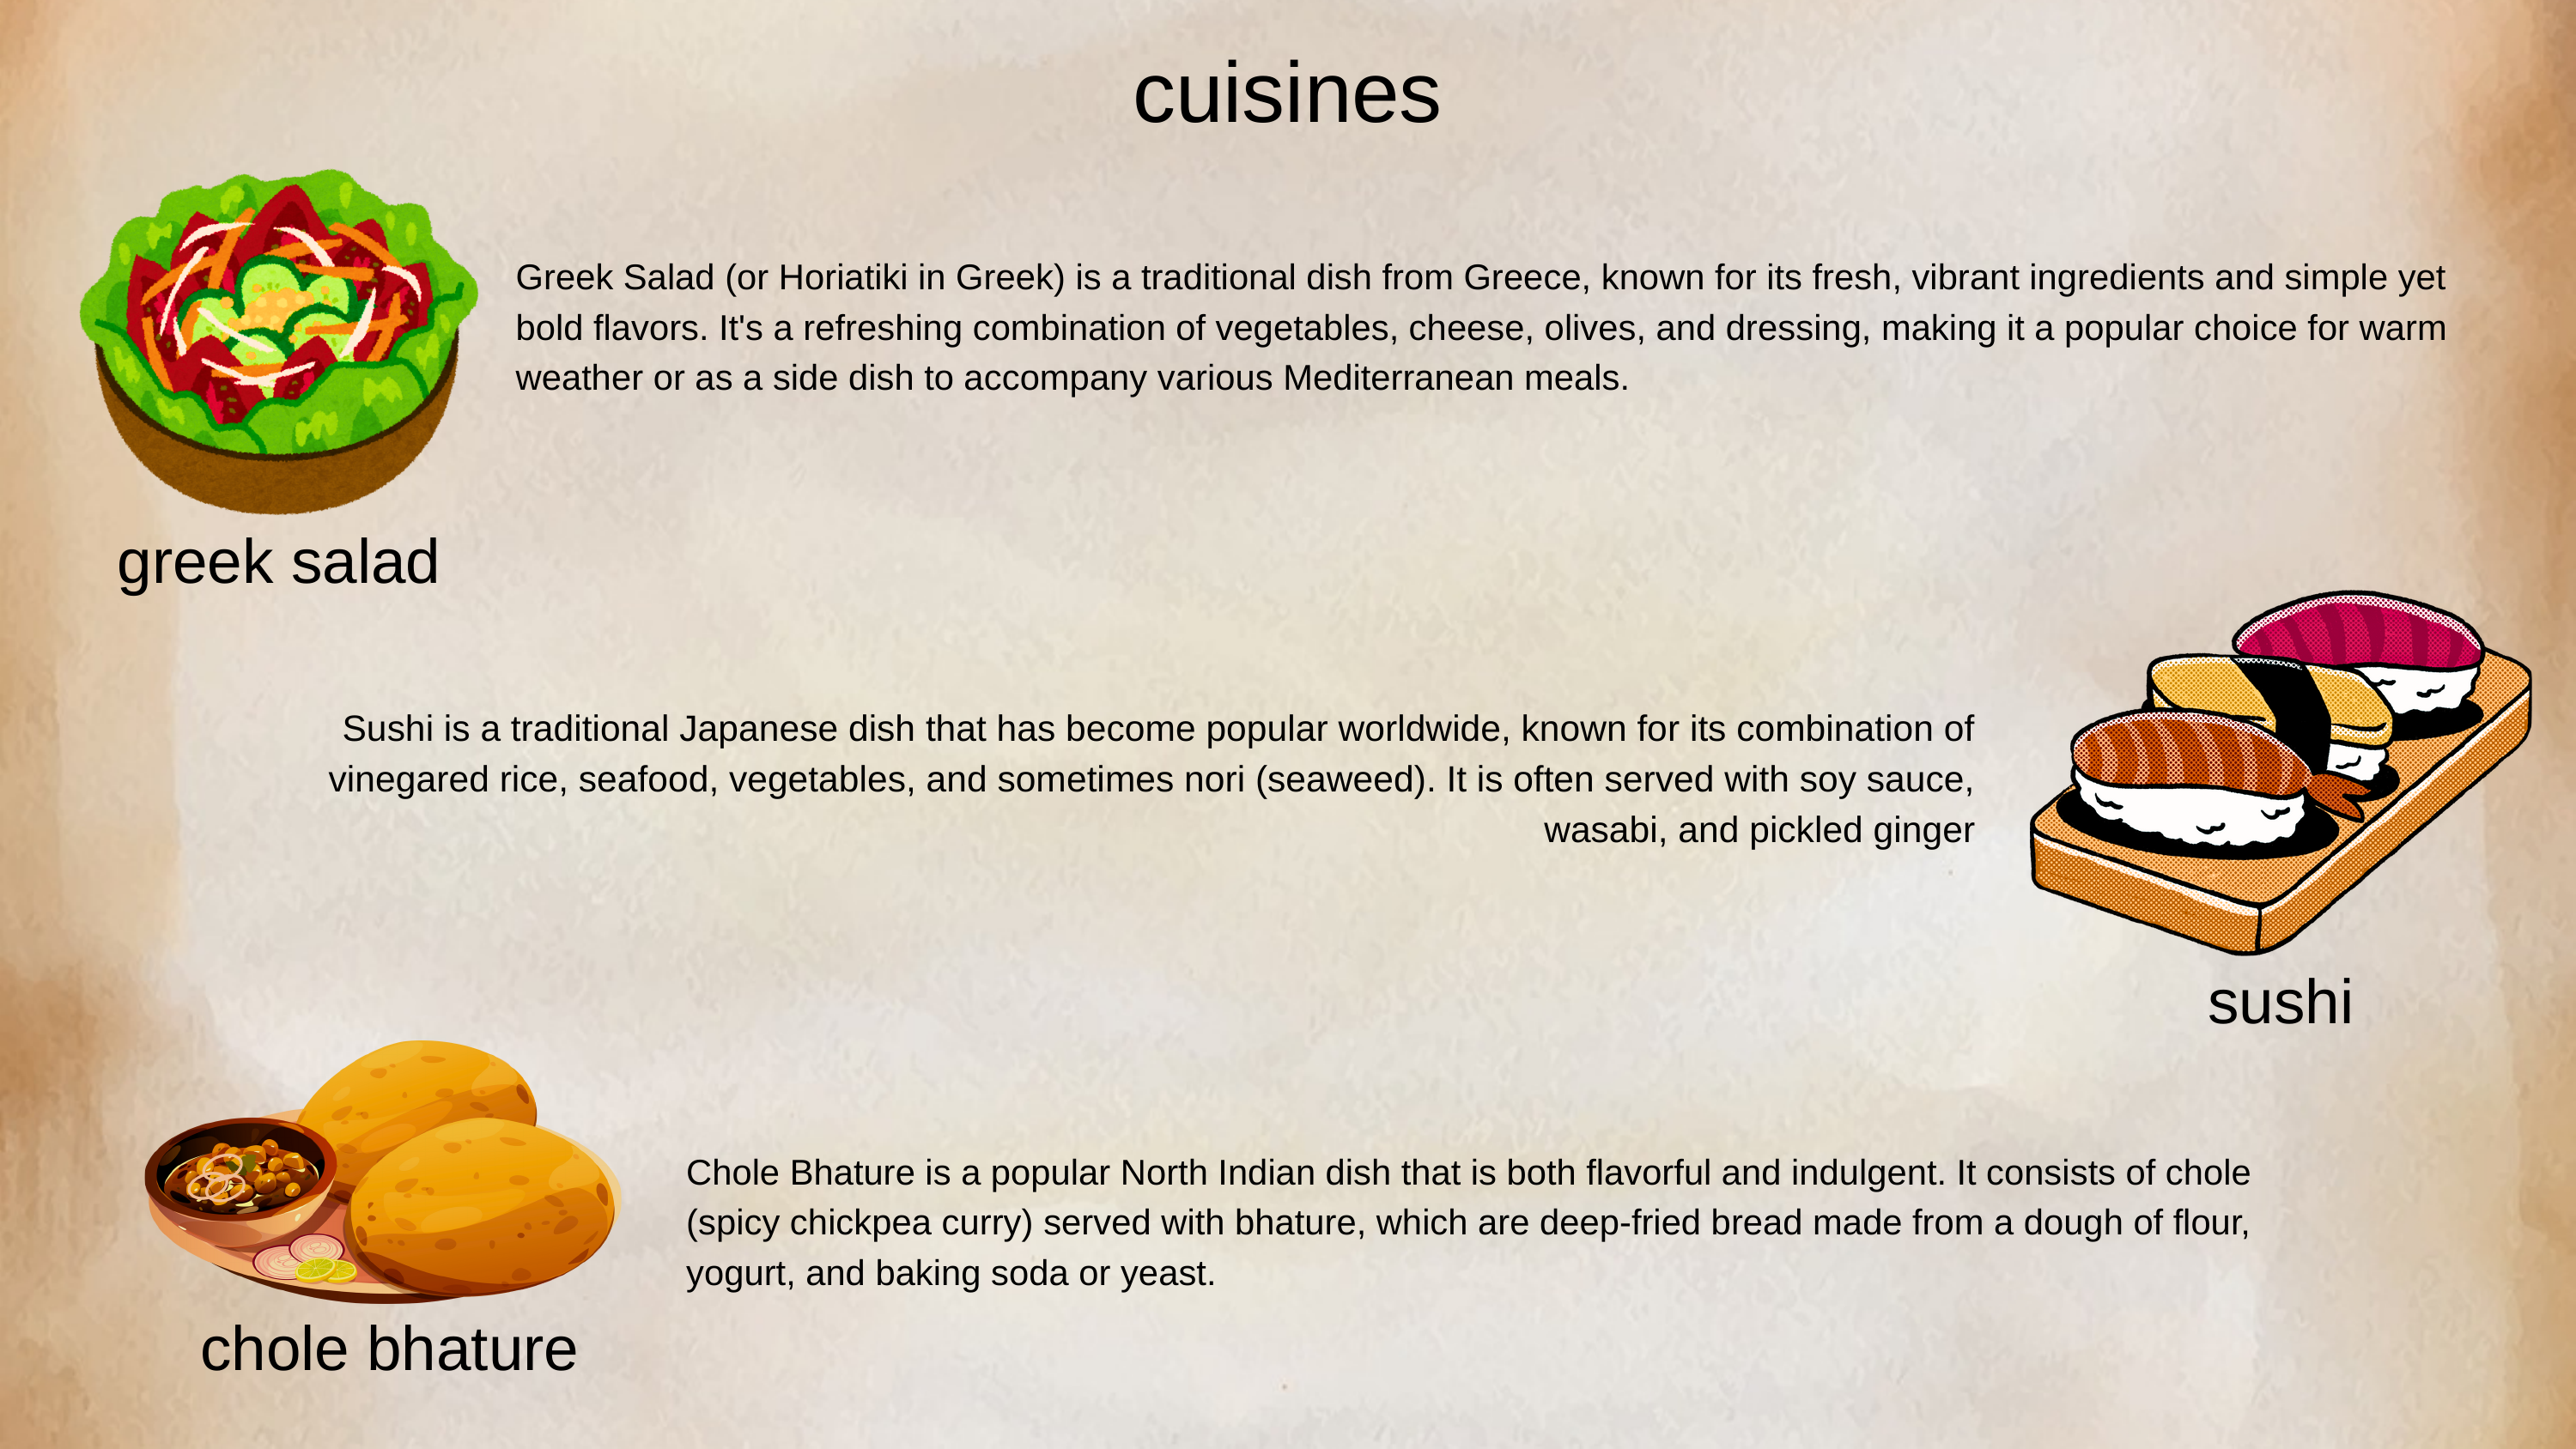

cuisines

greek salad
Greek Salad (or Horiatiki in Greek) is a traditional dish from Greece, known for its fresh, vibrant ingredients and simple yet bold flavors. It's a refreshing combination of vegetables, cheese, olives, and dressing, making it a popular choice for warm weather or as a side dish to accompany various Mediterranean meals.

sushi
Sushi is a traditional Japanese dish that has become popular worldwide, known for its combination of vinegared rice, seafood, vegetables, and sometimes nori (seaweed). It is often served with soy sauce, wasabi, and pickled ginger

chole bhature
Chole Bhature is a popular North Indian dish that is both flavorful and indulgent. It consists of chole (spicy chickpea curry) served with bhature, which are deep-fried bread made from a dough of flour, yogurt, and baking soda or yeast.